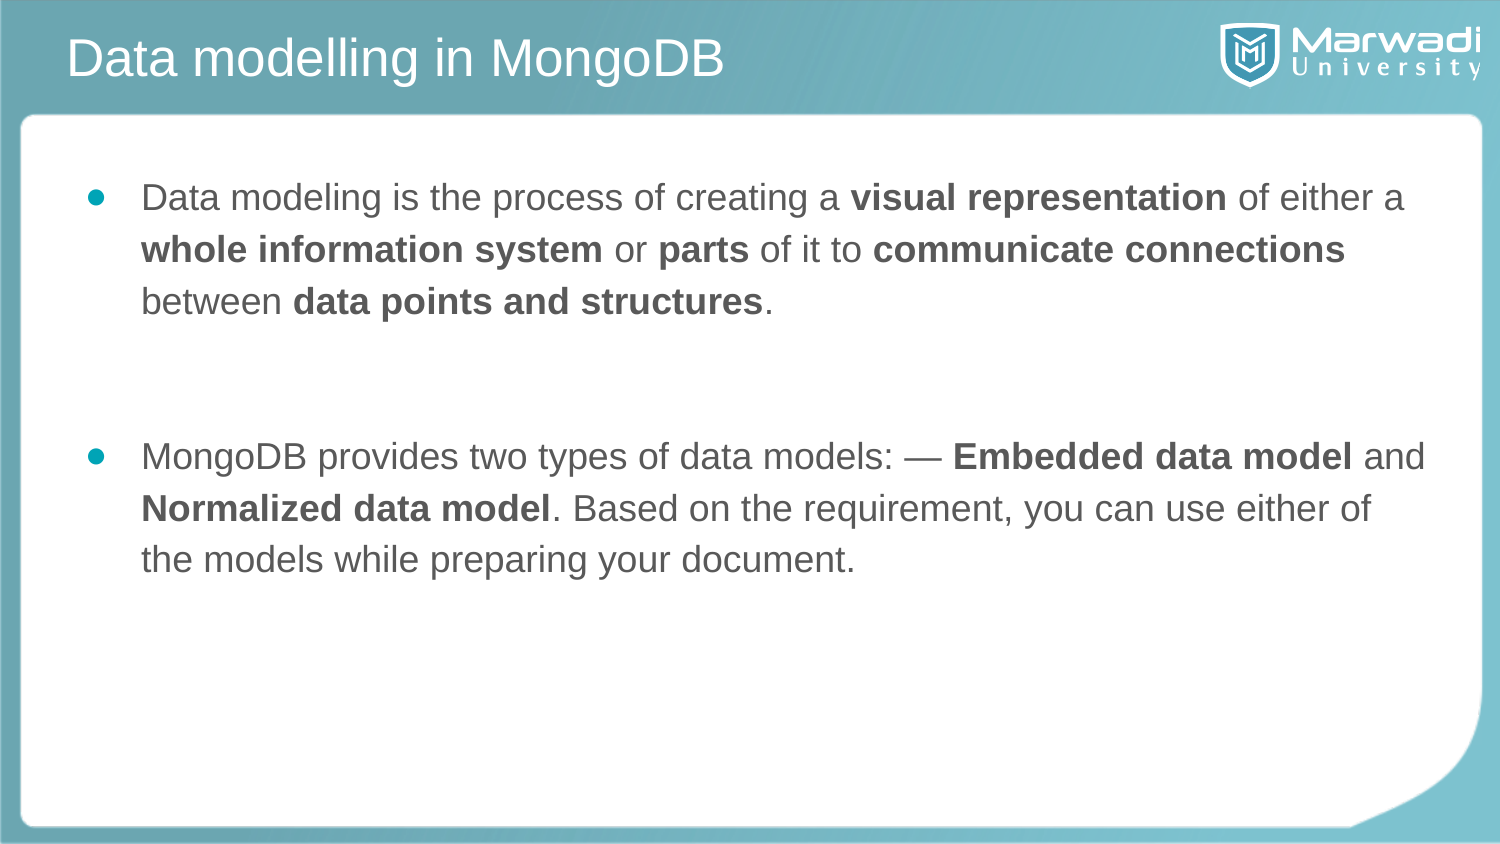

# Data modelling in MongoDB
Data modeling is the process of creating a visual representation of either a whole information system or parts of it to communicate connections between data points and structures.

MongoDB provides two types of data models: — Embedded data model and Normalized data model. Based on the requirement, you can use either of the models while preparing your document.